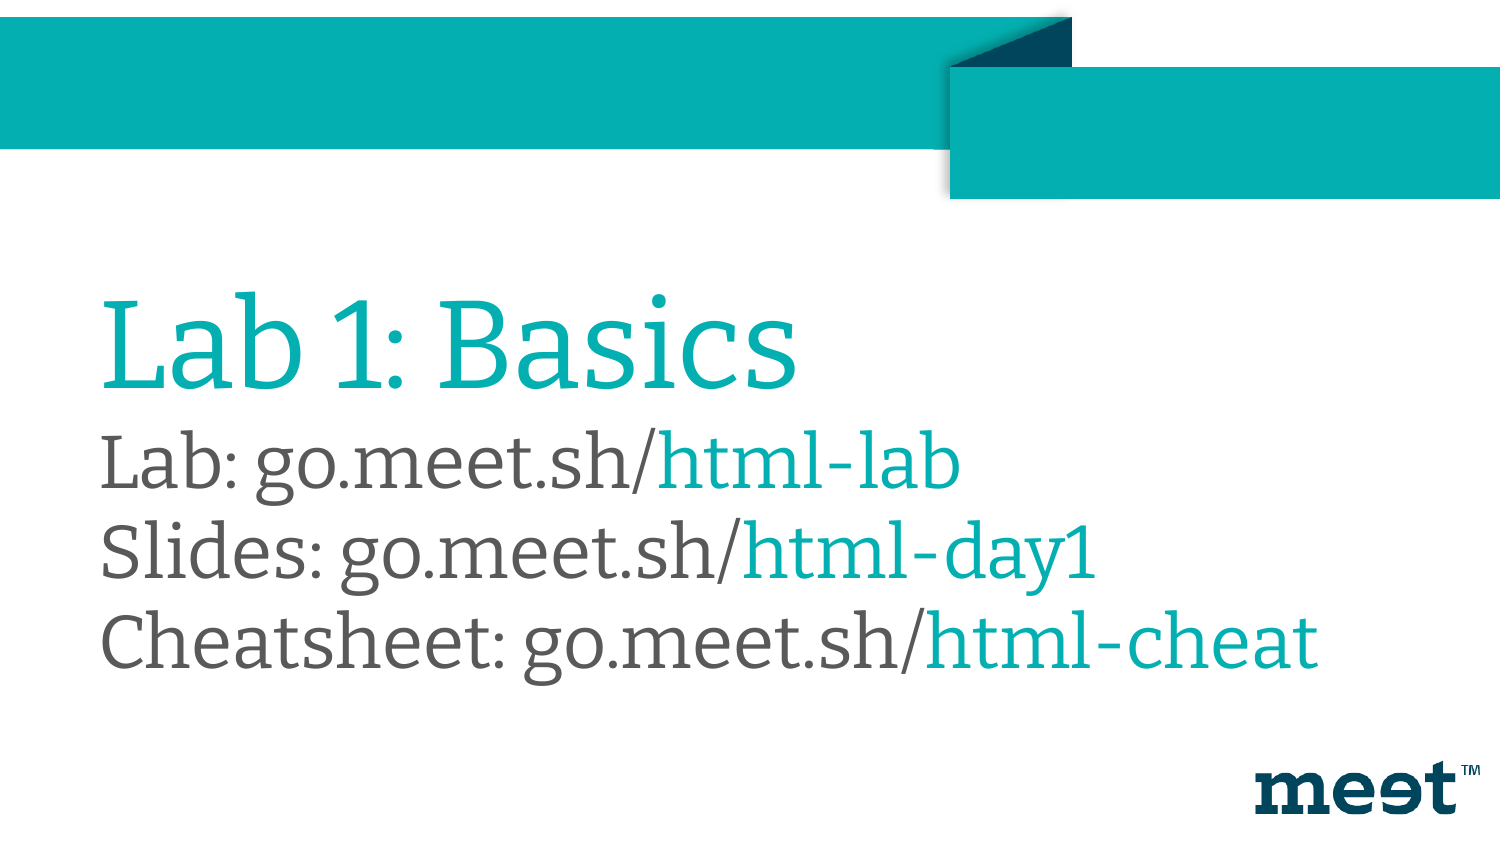

Lab 1: Basics
Lab: go.meet.sh/html-lab
Slides: go.meet.sh/html-day1
Cheatsheet: go.meet.sh/html-cheat